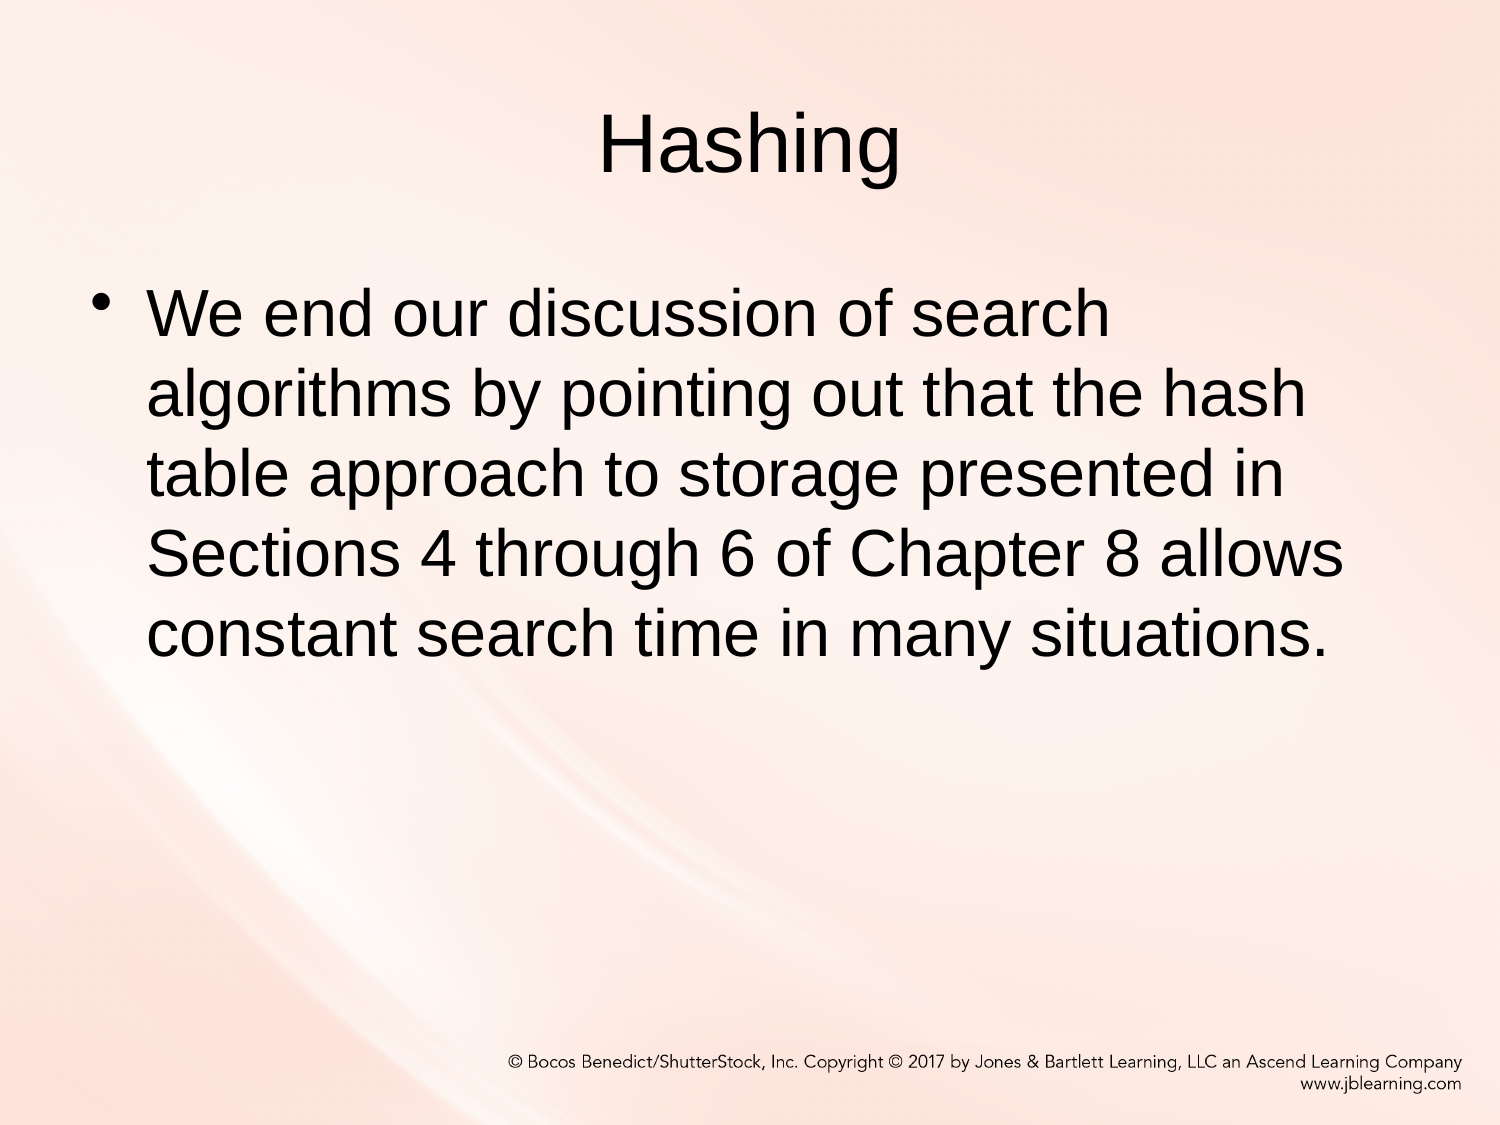

# Hashing
We end our discussion of search algorithms by pointing out that the hash table approach to storage presented in Sections 4 through 6 of Chapter 8 allows constant search time in many situations.